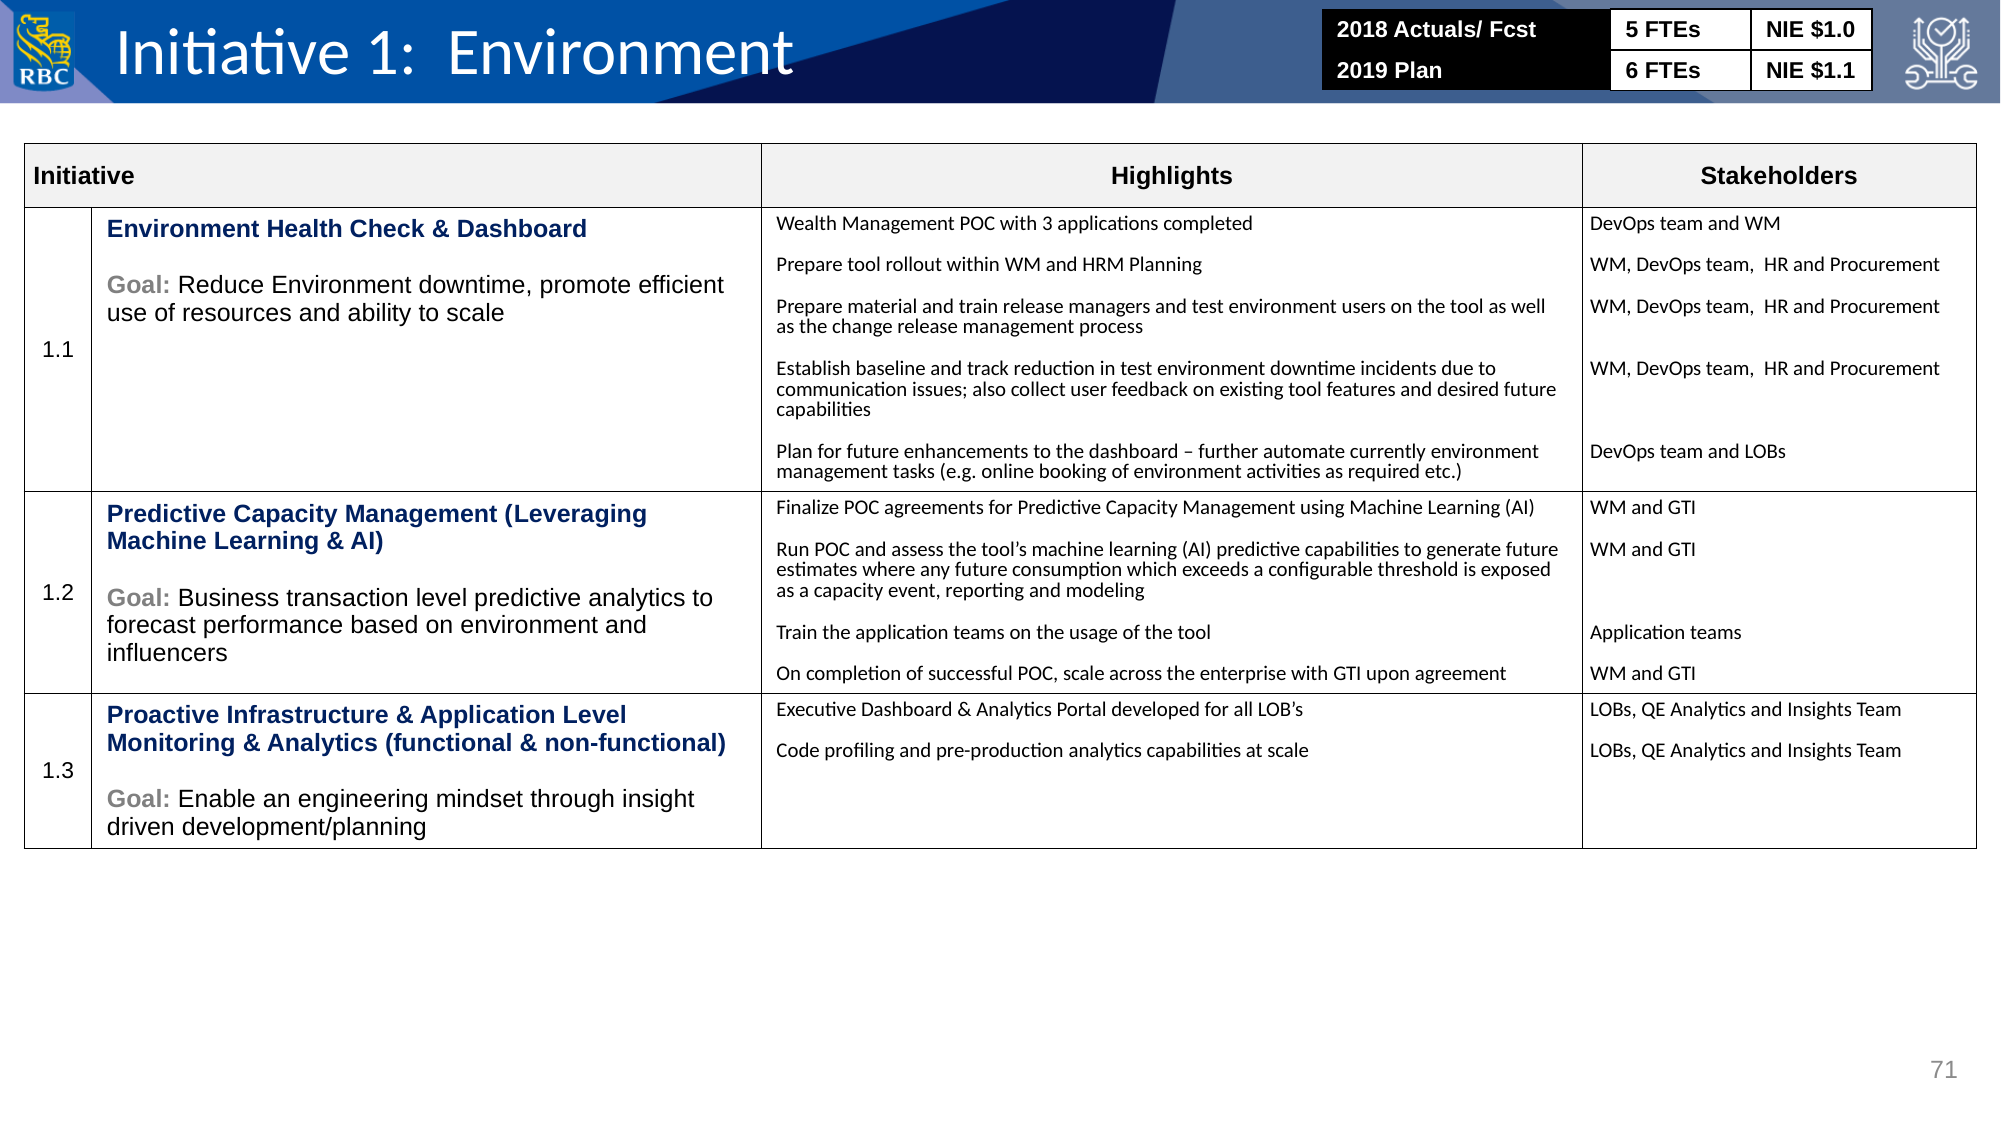

| 2018 Actuals/ Fcst | 5 FTEs | NIE $1.0 |
| --- | --- | --- |
| 2019 Plan | 6 FTEs | NIE $1.1 |
# Initiative 1:  Environment
| Initiative |  | Highlights | Stakeholders |
| --- | --- | --- | --- |
| 1.1 | Environment Health Check & Dashboard Goal: Reduce Environment downtime, promote efficient use of resources and ability to scale | Wealth Management POC with 3 applications completed Prepare tool rollout within WM and HRM Planning Prepare material and train release managers and test environment users on the tool as well as the change release management process Establish baseline and track reduction in test environment downtime incidents due to communication issues; also collect user feedback on existing tool features and desired future capabilities Plan for future enhancements to the dashboard – further automate currently environment management tasks (e.g. online booking of environment activities as required etc.) | DevOps team and WM WM, DevOps team, HR and Procurement WM, DevOps team, HR and Procurement WM, DevOps team, HR and Procurement DevOps team and LOBs |
| 1.2 | Predictive Capacity Management (Leveraging Machine Learning & AI) Goal: Business transaction level predictive analytics to forecast performance based on environment and influencers | Finalize POC agreements for Predictive Capacity Management using Machine Learning (AI) Run POC and assess the tool’s machine learning (AI) predictive capabilities to generate future estimates where any future consumption which exceeds a configurable threshold is exposed as a capacity event, reporting and modeling Train the application teams on the usage of the tool On completion of successful POC, scale across the enterprise with GTI upon agreement | WM and GTI WM and GTI Application teams WM and GTI |
| 1.3 | Proactive Infrastructure & Application Level Monitoring & Analytics (functional & non-functional) Goal: Enable an engineering mindset through insight driven development/planning | Executive Dashboard & Analytics Portal developed for all LOB’s Code profiling and pre-production analytics capabilities at scale | LOBs, QE Analytics and Insights Team LOBs, QE Analytics and Insights Team |
71